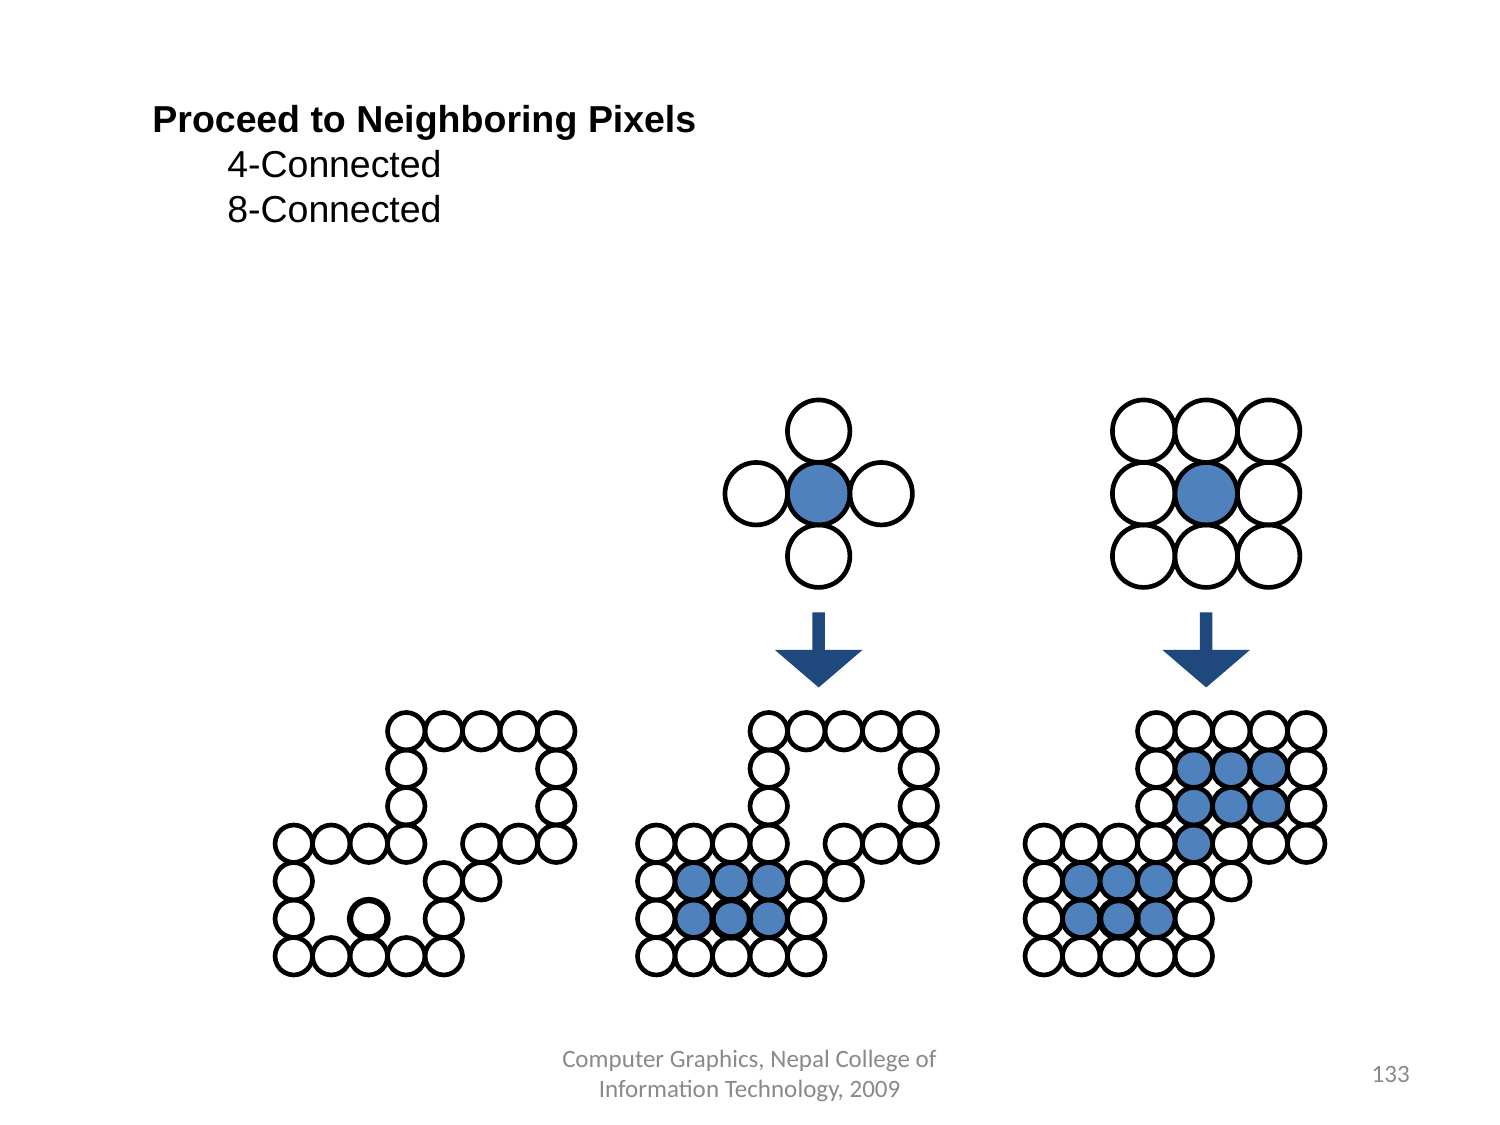

Proceed to Neighboring Pixels
4-Connected
8-Connected

Computer Graphics, Nepal College of Information Technology, 2009
133